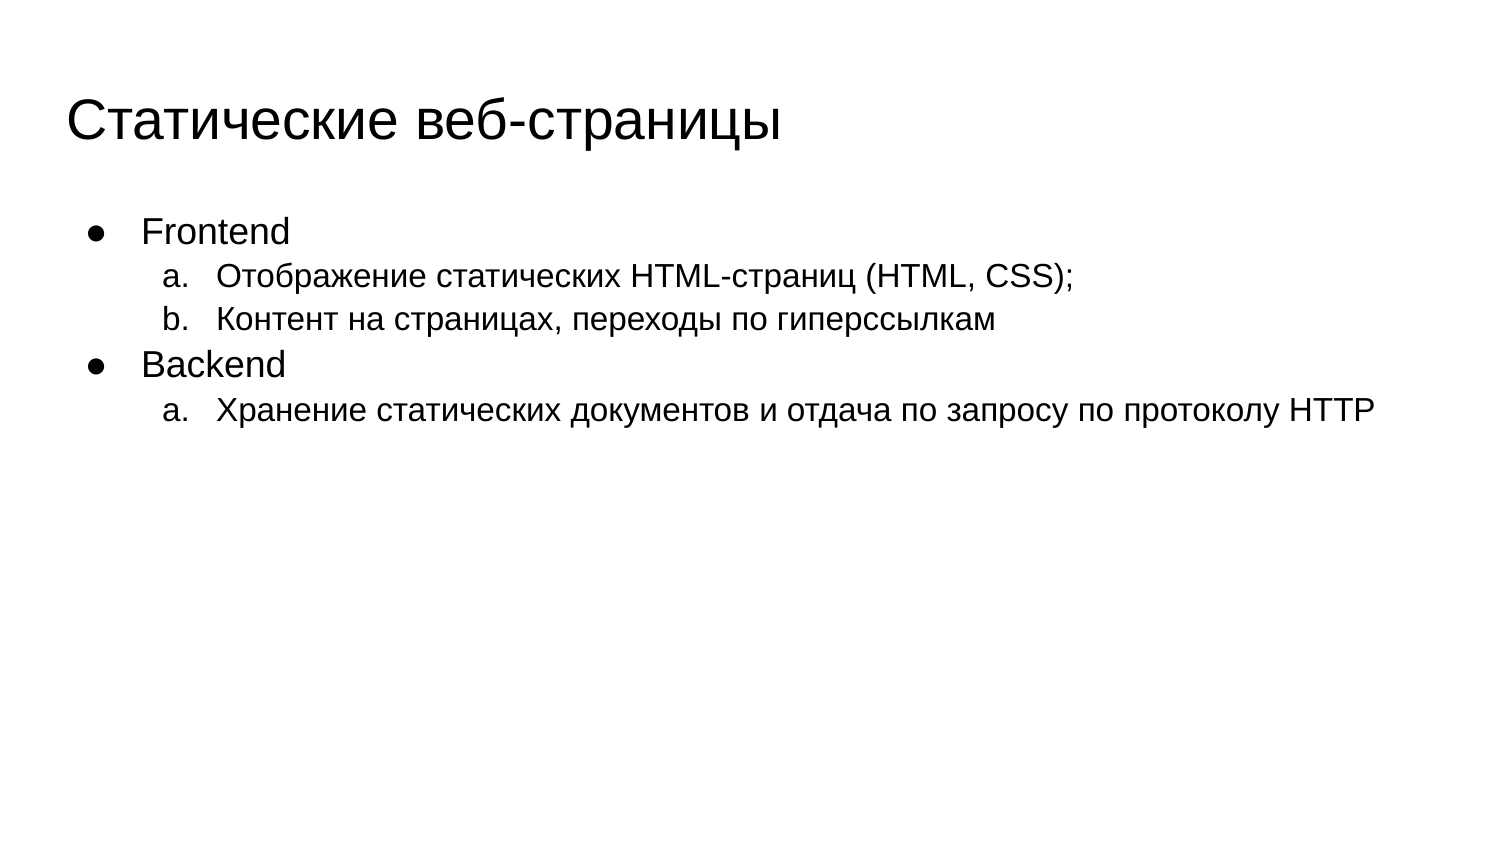

# Статические веб-страницы
Frontend
Отображение статических HTML-страниц (HTML, CSS);
Контент на страницах, переходы по гиперссылкам
Backend
Хранение статических документов и отдача по запросу по протоколу HTTP